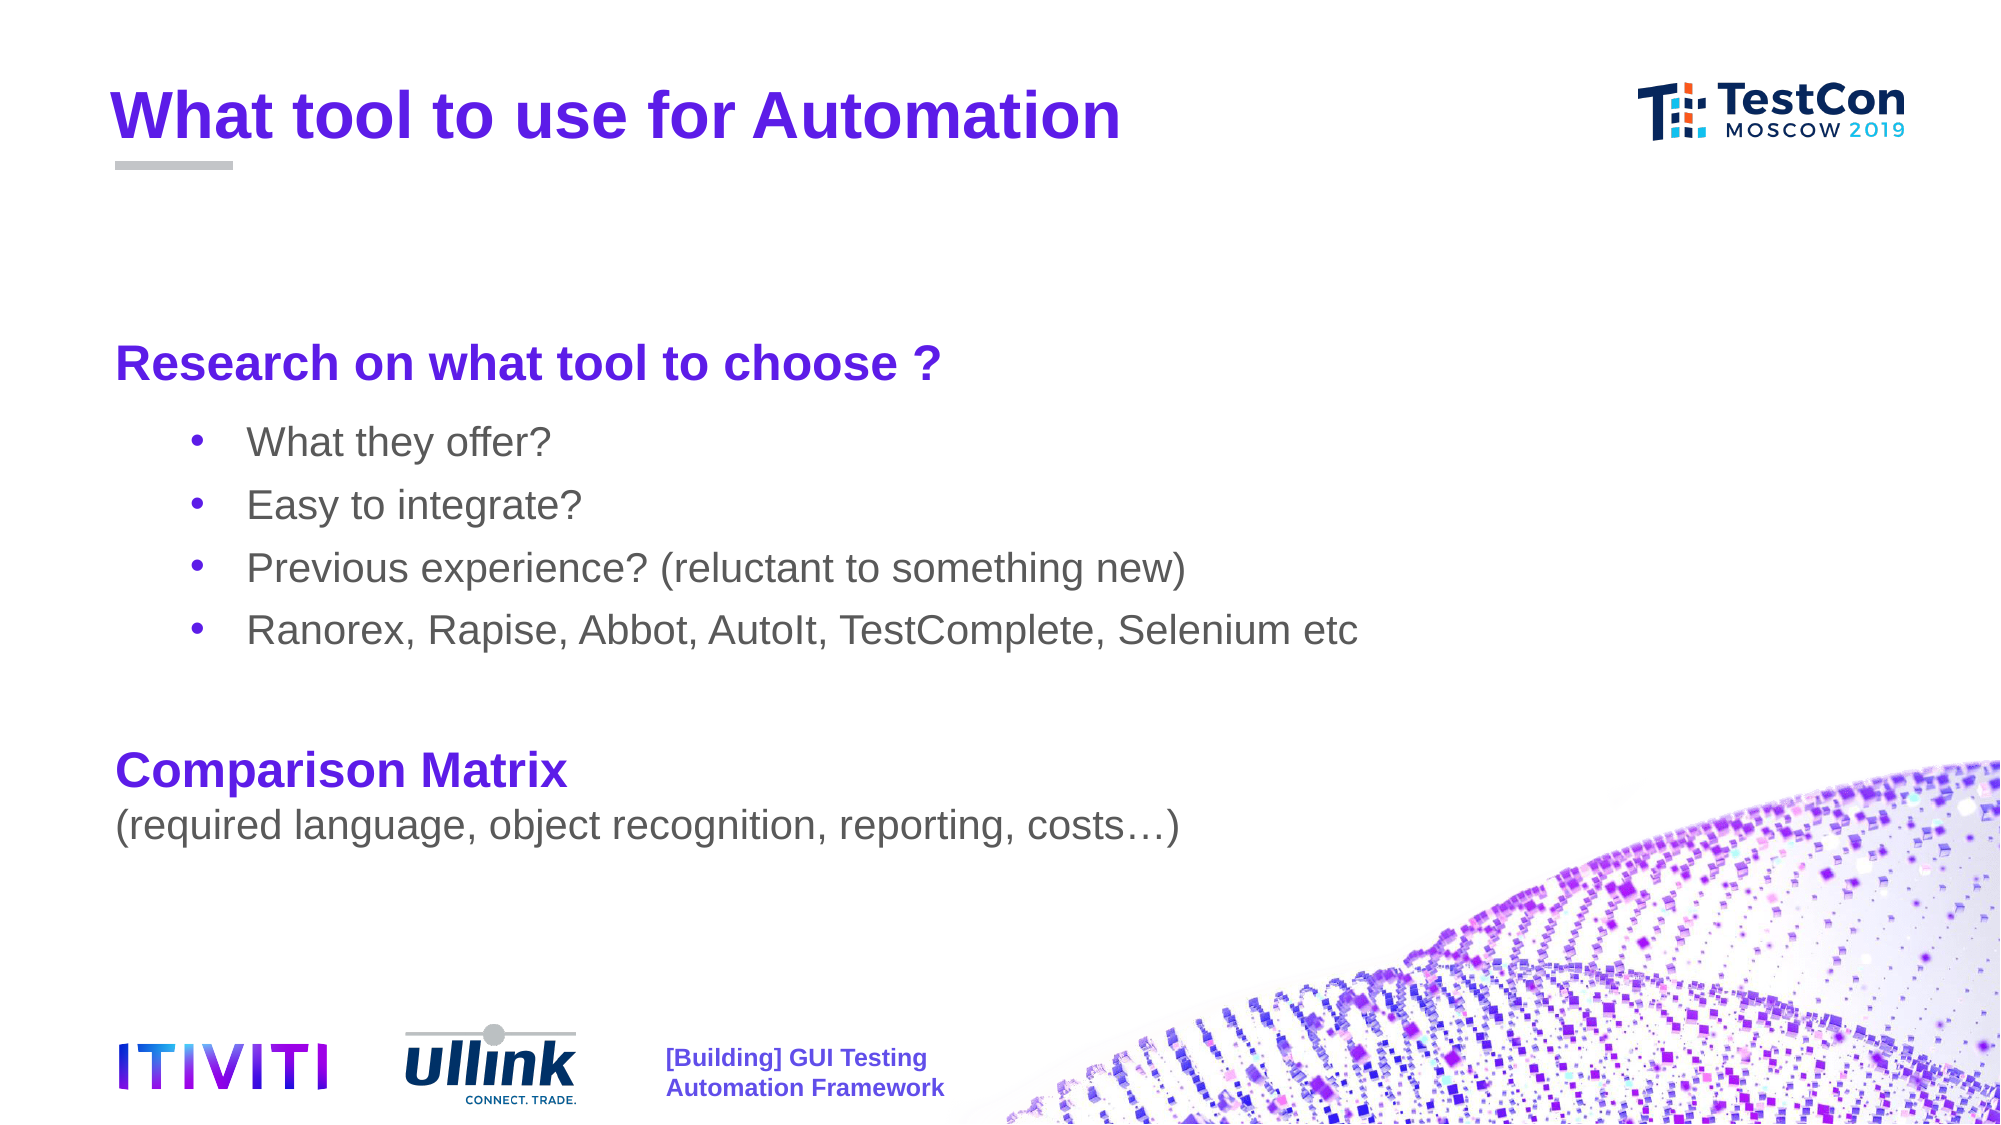

What tool to use for Automation
Research on what tool to choose ?
What they offer?
Easy to integrate?
Previous experience? (reluctant to something new)
Ranorex, Rapise, Abbot, AutoIt, TestComplete, Selenium etc

Comparison Matrix
(required language, object recognition, reporting, costs…)